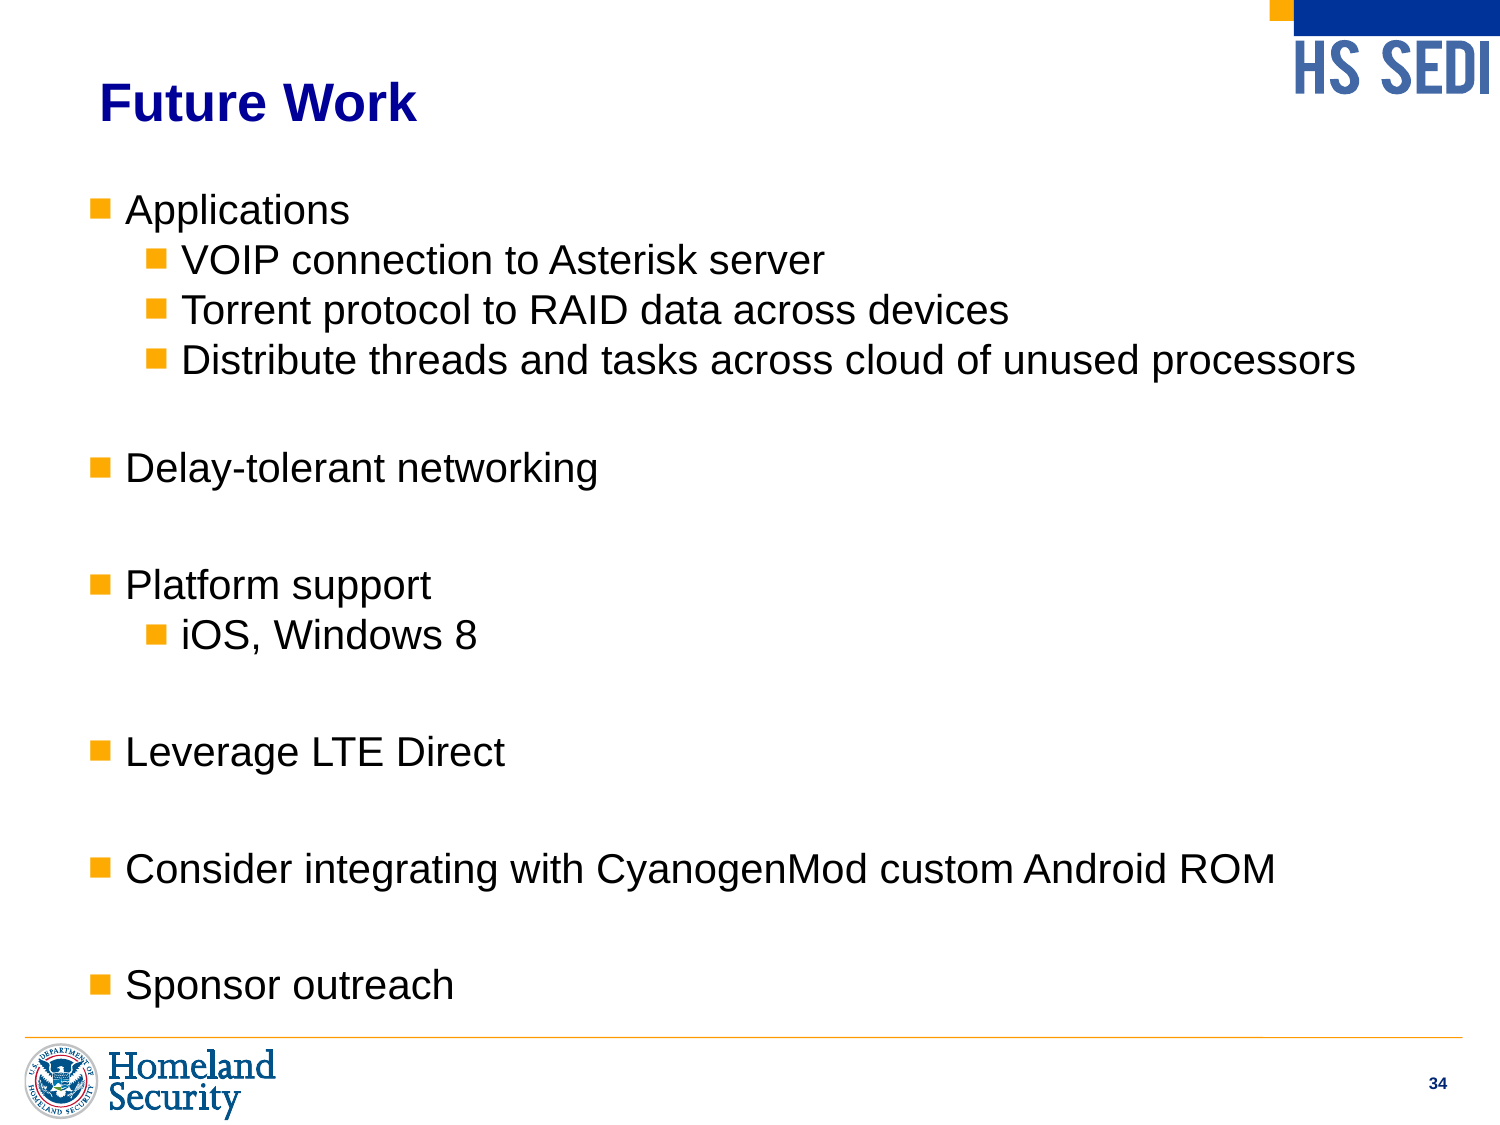

# Future Work
Applications
VOIP connection to Asterisk server
Torrent protocol to RAID data across devices
Distribute threads and tasks across cloud of unused processors

Delay-tolerant networking

Platform support
iOS, Windows 8

Leverage LTE Direct

Consider integrating with CyanogenMod custom Android ROM

Sponsor outreach

34